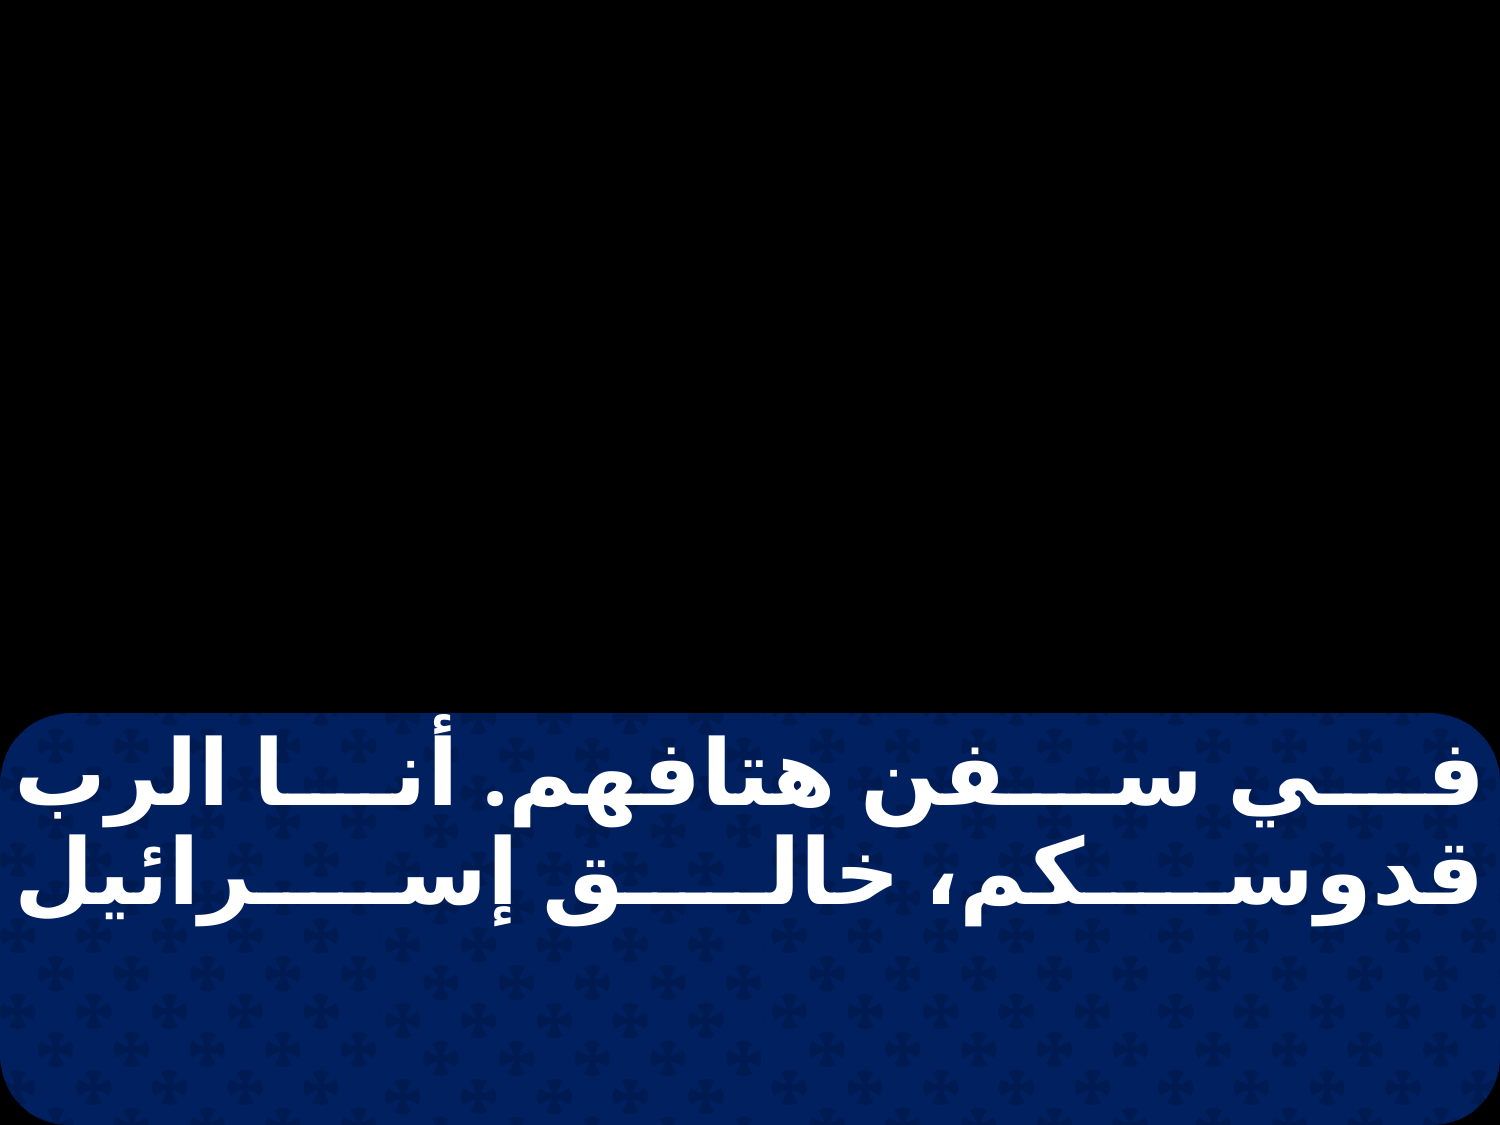

في سفن هتافهم. أنا الرب قدوسكم، خالق إسرائيل